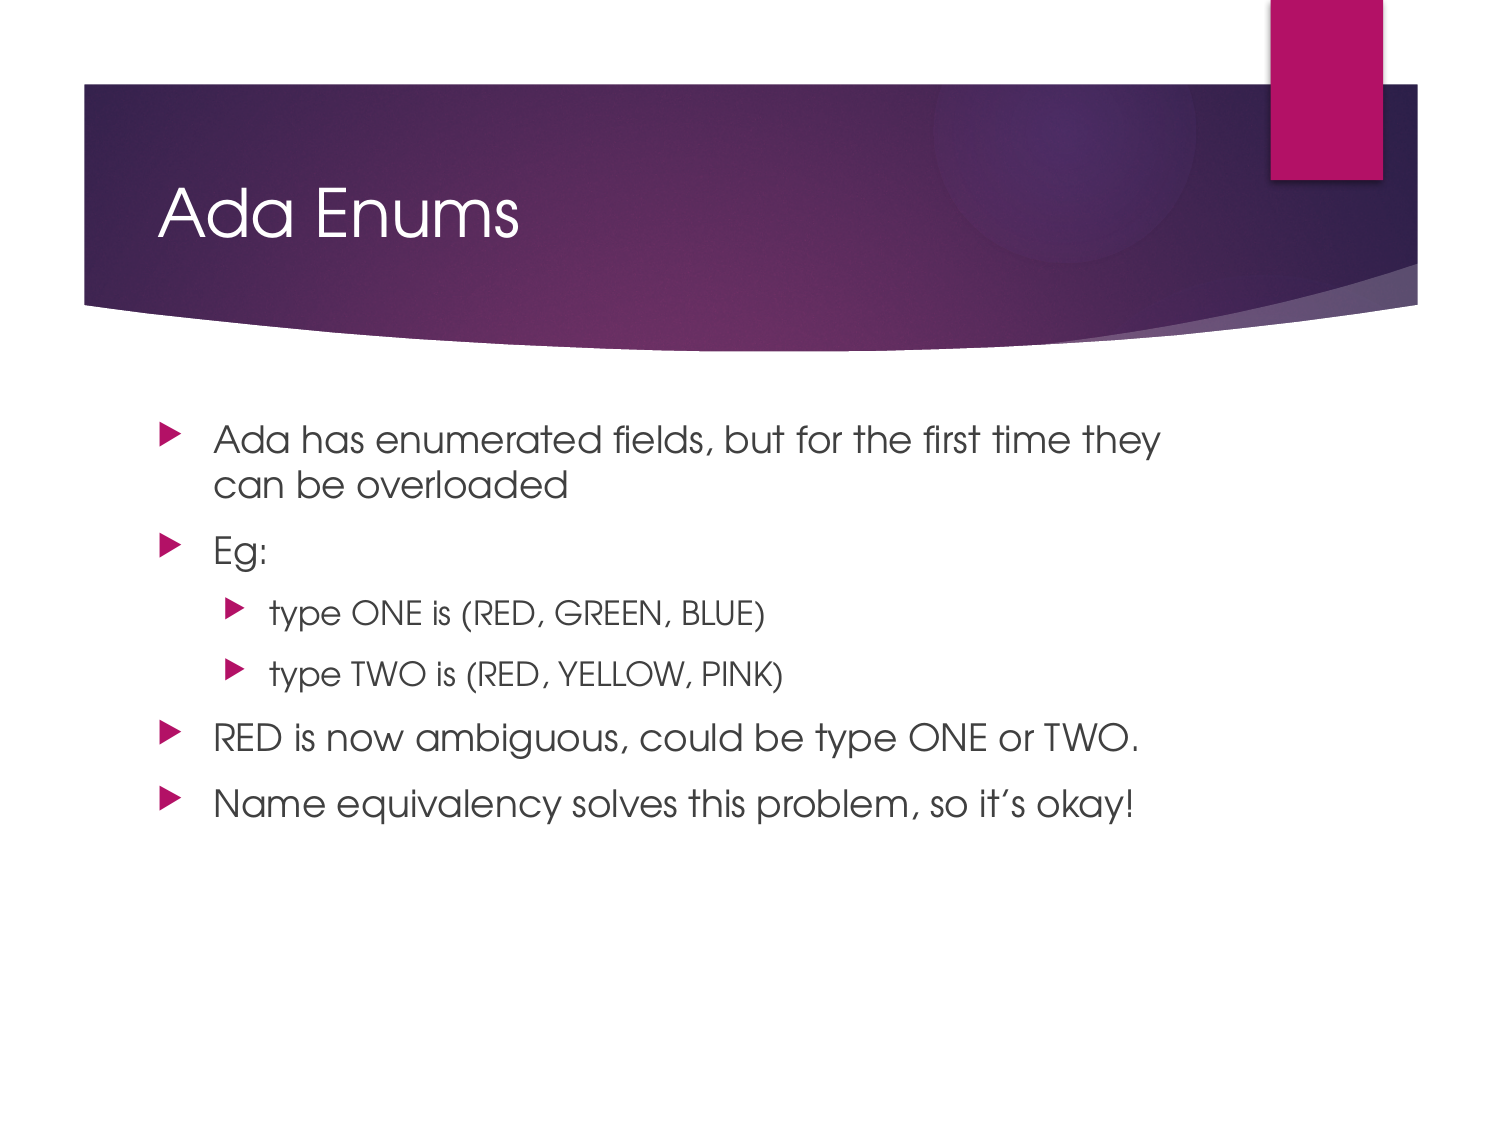

# Ada Enums
Ada has enumerated fields, but for the first time they can be overloaded
Eg:
type ONE is (RED, GREEN, BLUE)
type TWO is (RED, YELLOW, PINK)
RED is now ambiguous, could be type ONE or TWO.
Name equivalency solves this problem, so it’s okay!